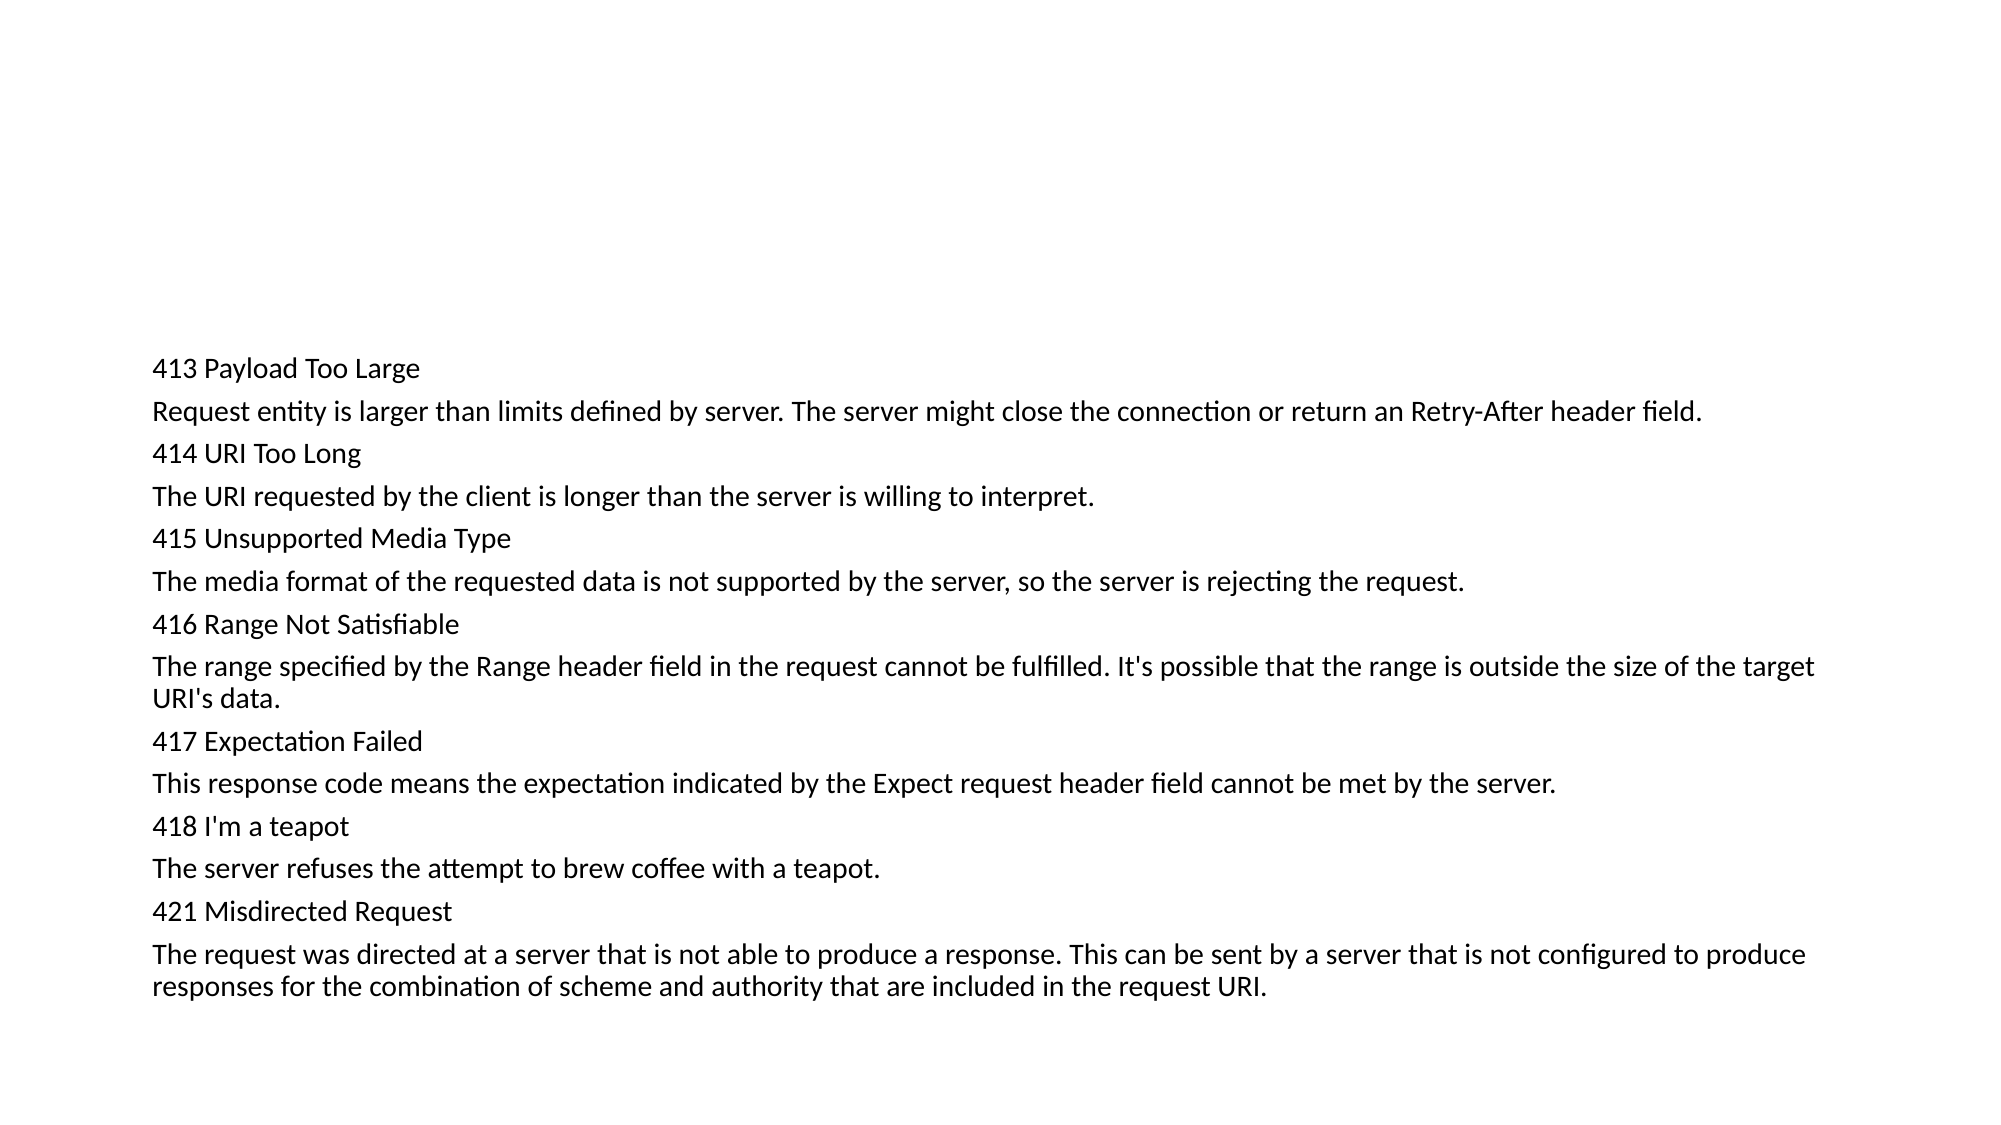

#

413 Payload Too Large
Request entity is larger than limits defined by server. The server might close the connection or return an Retry-After header field.
414 URI Too Long
The URI requested by the client is longer than the server is willing to interpret.
415 Unsupported Media Type
The media format of the requested data is not supported by the server, so the server is rejecting the request.
416 Range Not Satisfiable
The range specified by the Range header field in the request cannot be fulfilled. It's possible that the range is outside the size of the target URI's data.
417 Expectation Failed
This response code means the expectation indicated by the Expect request header field cannot be met by the server.
418 I'm a teapot
The server refuses the attempt to brew coffee with a teapot.
421 Misdirected Request
The request was directed at a server that is not able to produce a response. This can be sent by a server that is not configured to produce responses for the combination of scheme and authority that are included in the request URI.